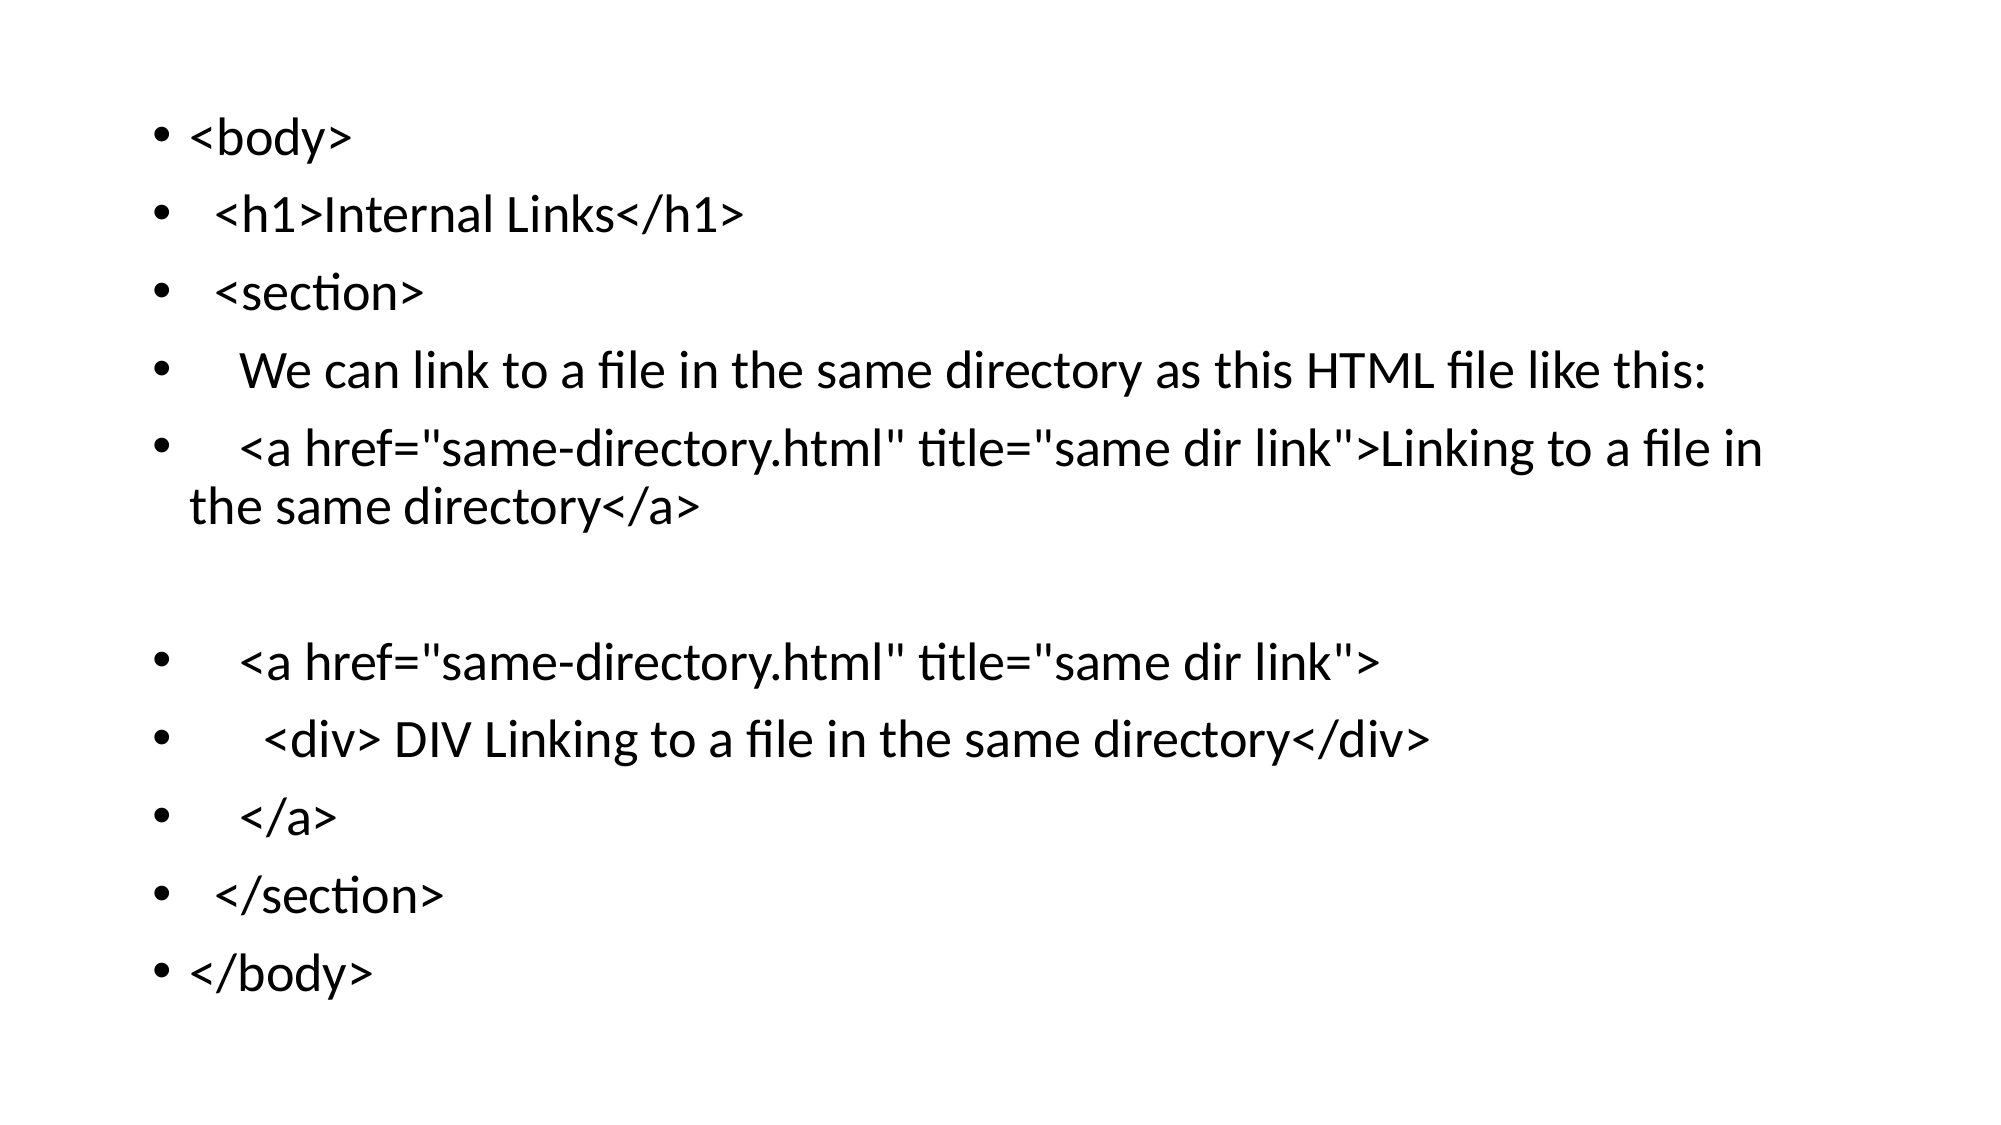

<body>
  <h1>Internal Links</h1>
  <section>
    We can link to a file in the same directory as this HTML file like this:
    <a href="same-directory.html" title="same dir link">Linking to a file in the same directory</a>

    <a href="same-directory.html" title="same dir link">
      <div> DIV Linking to a file in the same directory</div>
    </a>
  </section>
</body>